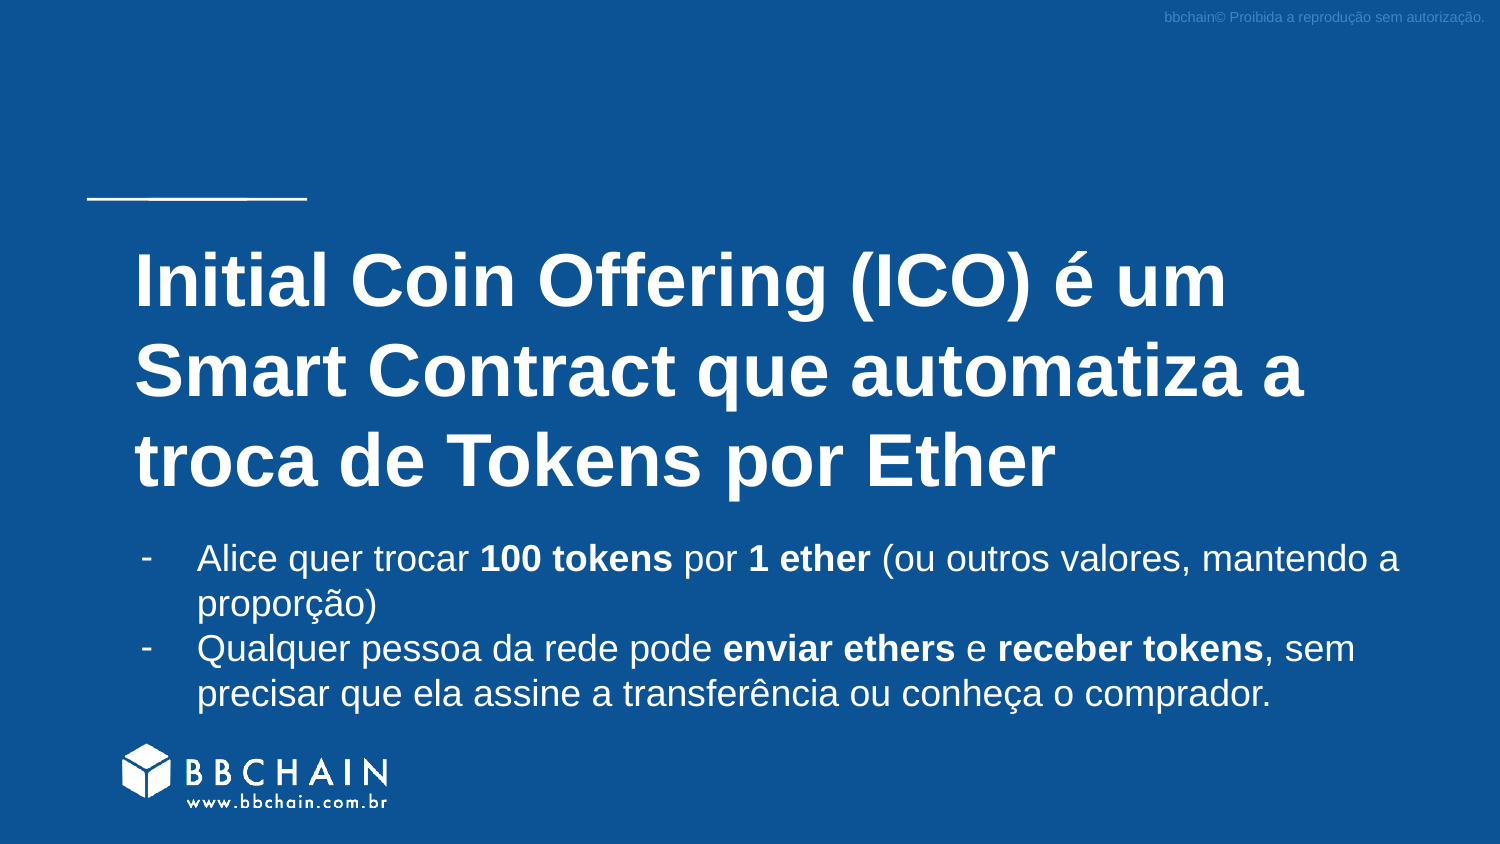

bbchain© Proibida a reprodução sem autorização.
# Initial Coin Offering (ICO) é um Smart Contract que automatiza a troca de Tokens por Ether
Alice quer trocar 100 tokens por 1 ether (ou outros valores, mantendo a proporção)
Qualquer pessoa da rede pode enviar ethers e receber tokens, sem precisar que ela assine a transferência ou conheça o comprador.